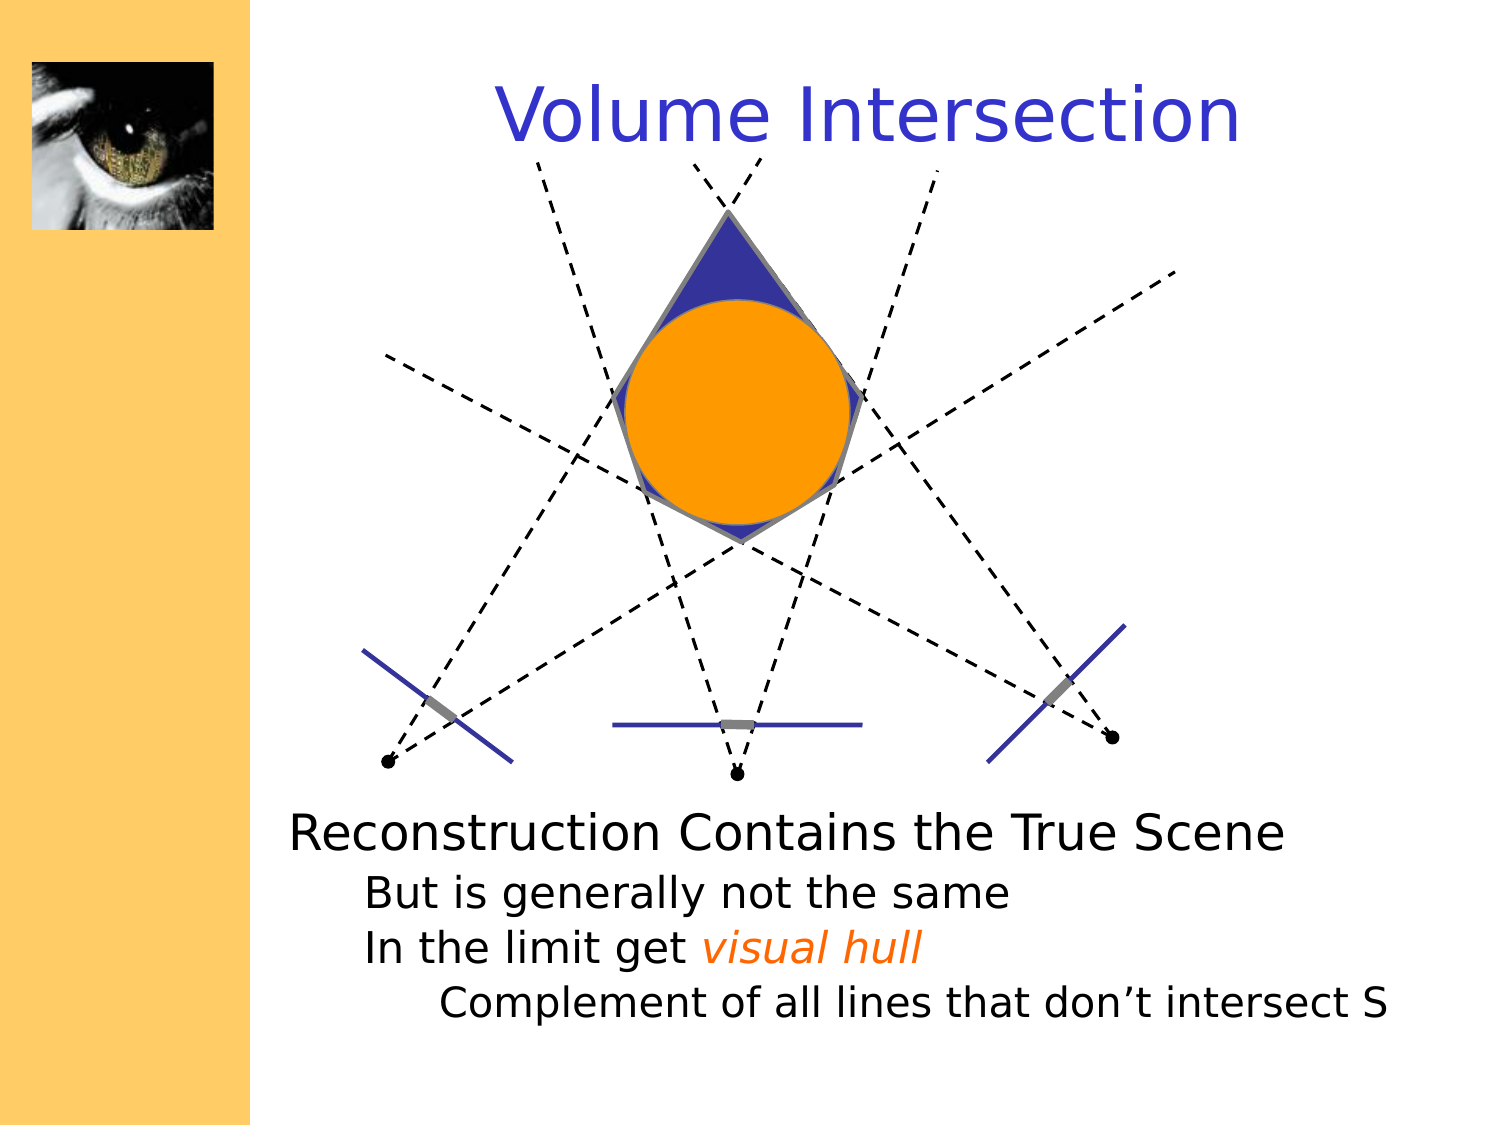

# Volume Intersection

Reconstruction Contains the True Scene
But is generally not the same
In the limit get visual hull
Complement of all lines that don’t intersect S